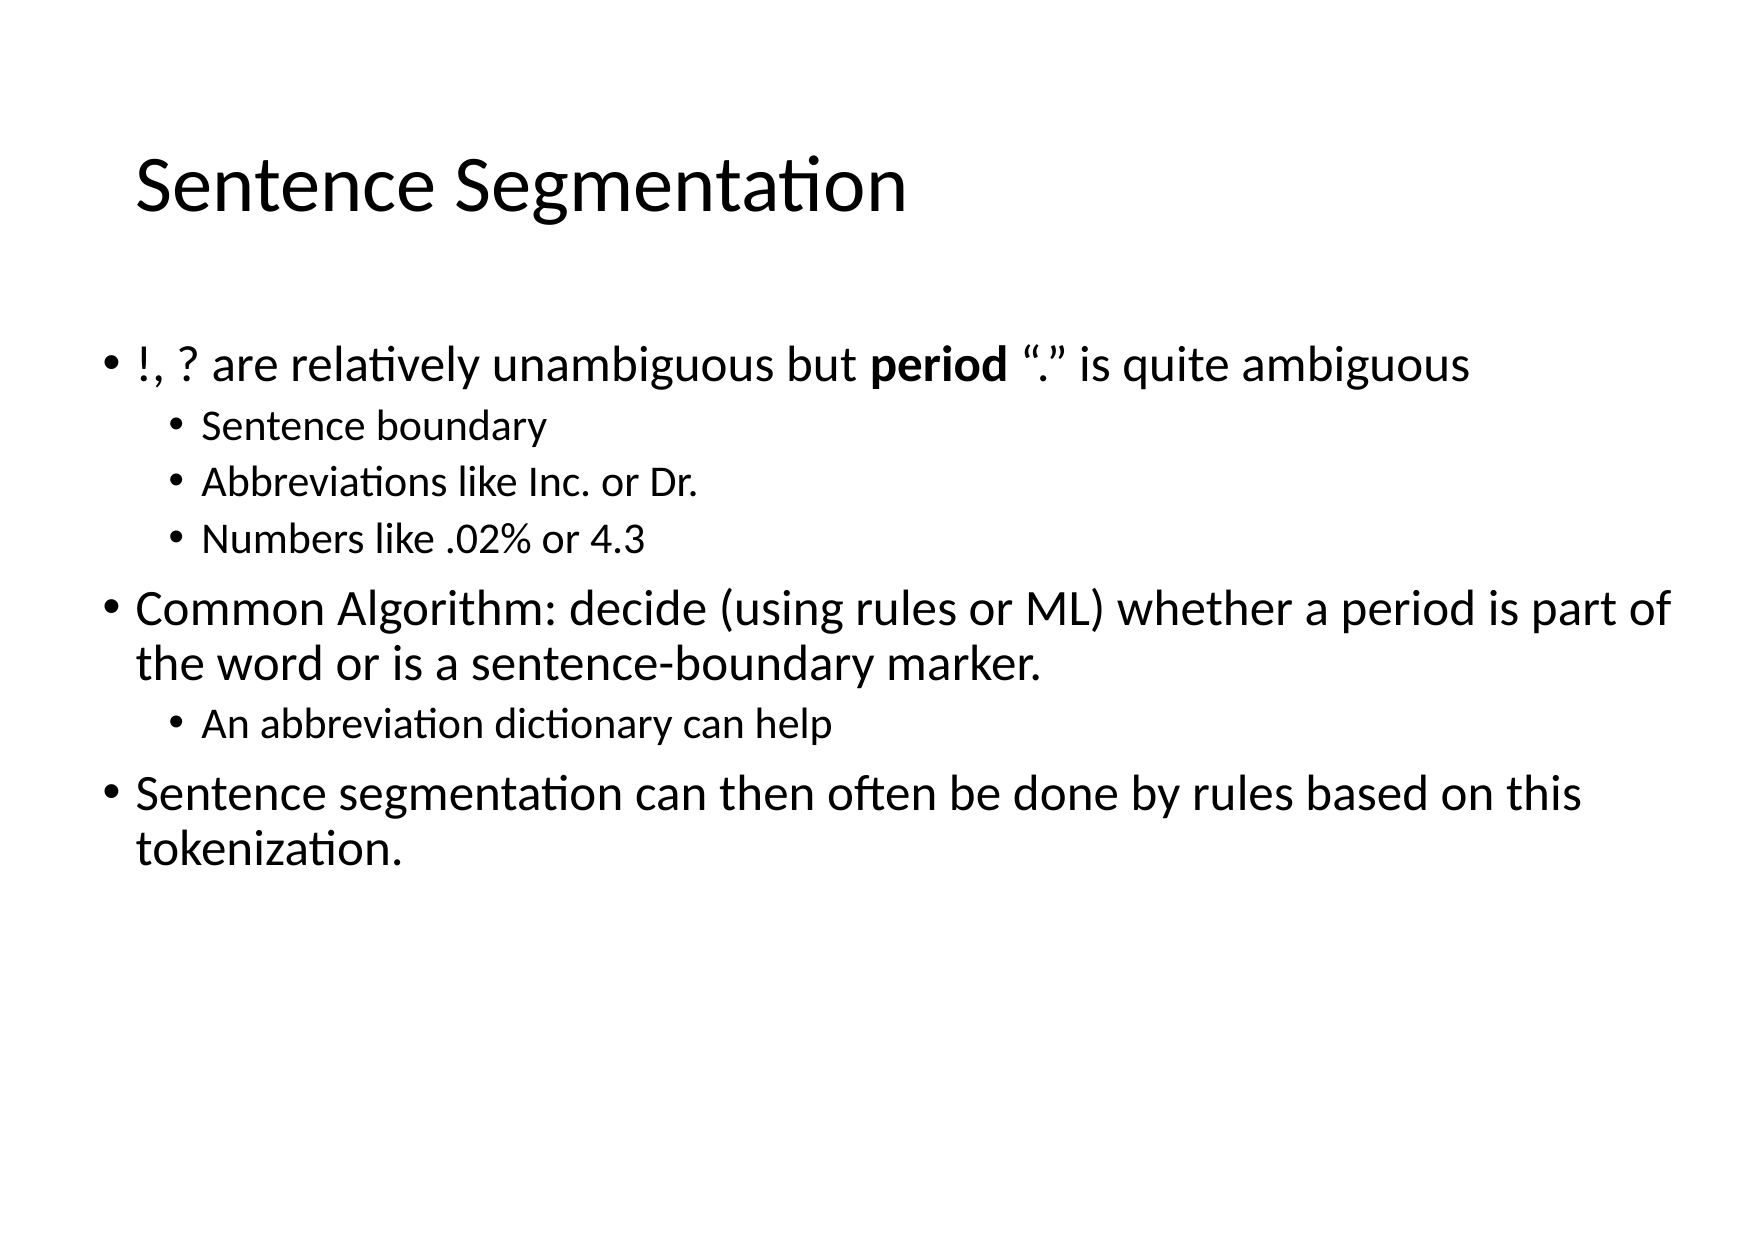

# Sentence Segmentation
!, ? are relatively unambiguous but period “.” is quite ambiguous
Sentence boundary
Abbreviations like Inc. or Dr.
Numbers like .02% or 4.3
Common Algorithm: decide (using rules or ML) whether a period is part of the word or is a sentence-boundary marker.
An abbreviation dictionary can help
Sentence segmentation can then often be done by rules based on this tokenization.